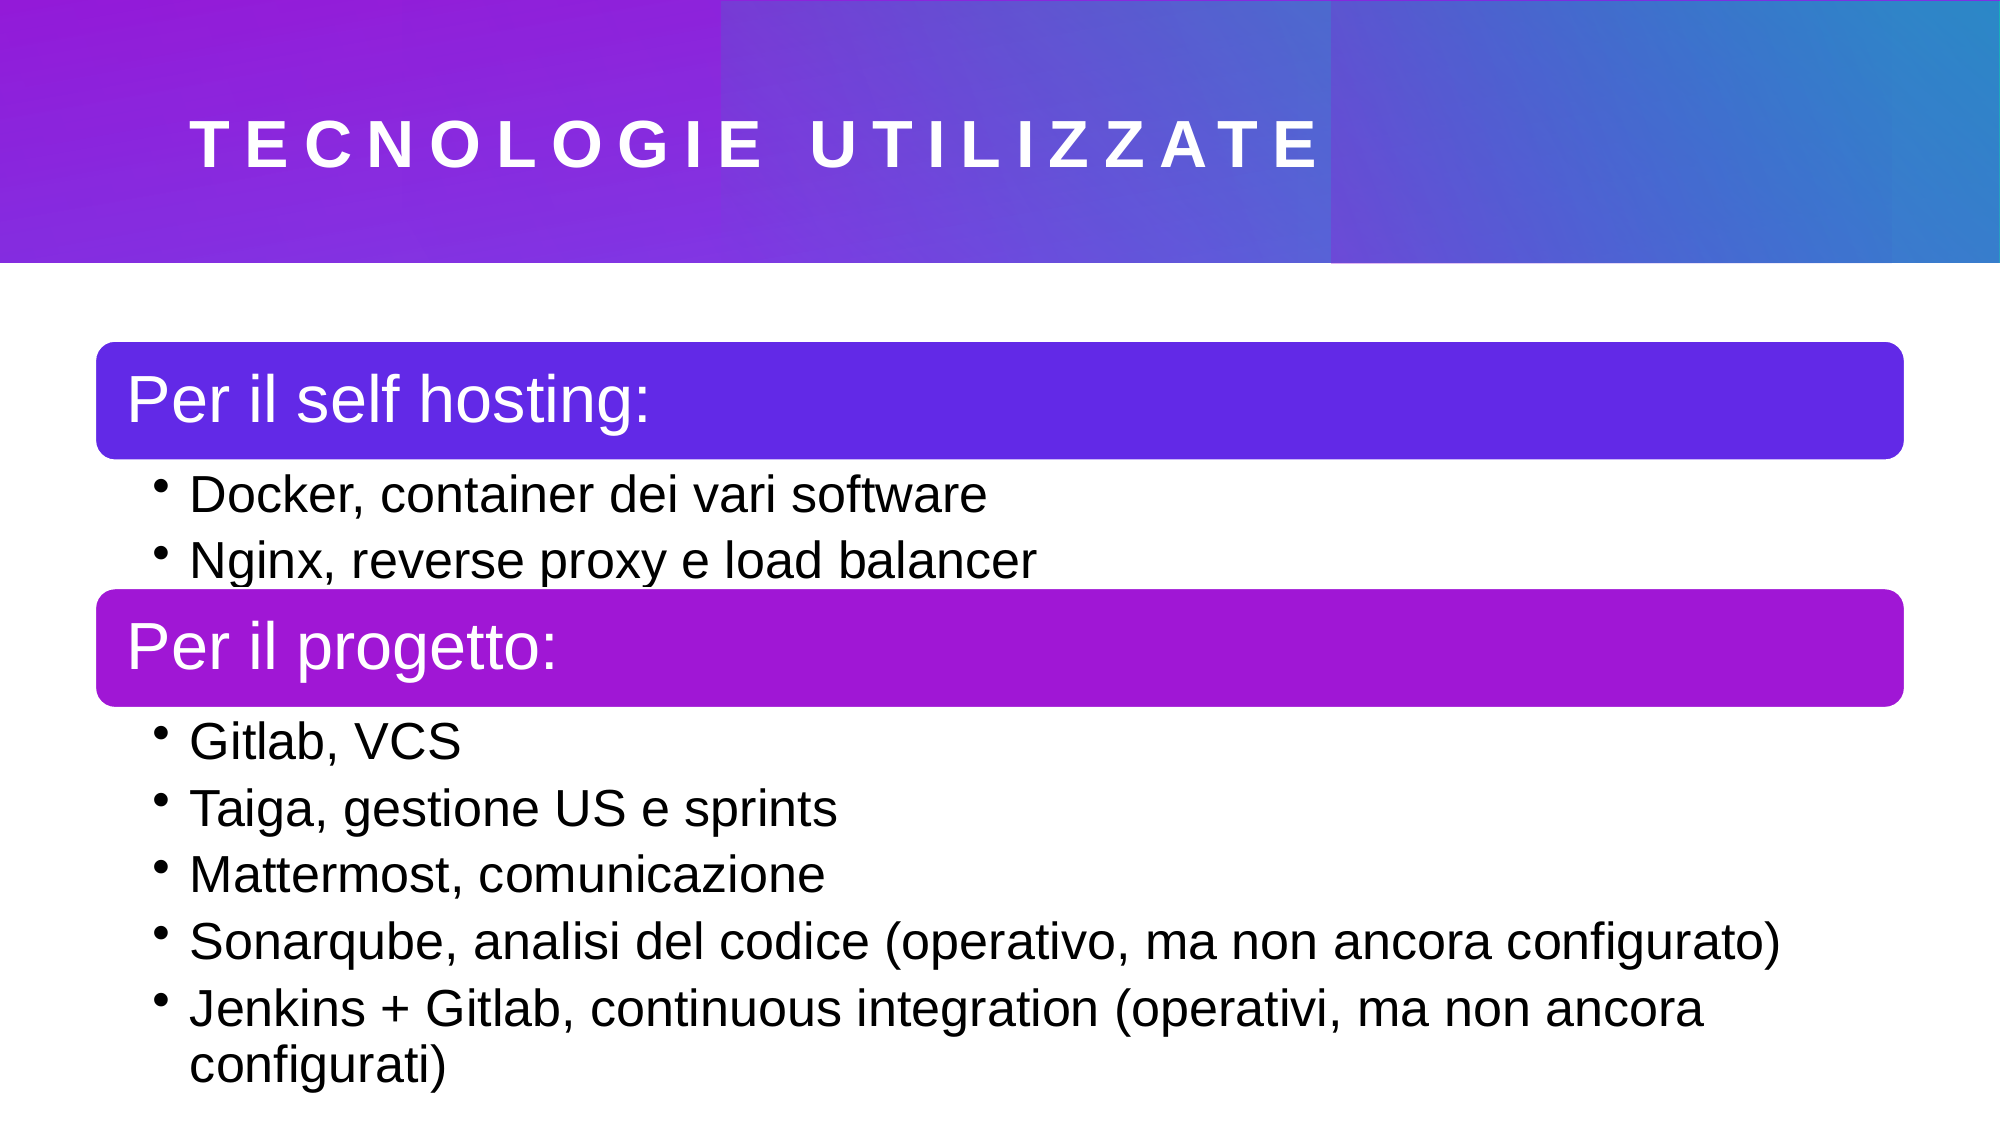

# Tecnologie utilizzate
Per il self hosting:
Docker, container dei vari software
Nginx, reverse proxy e load balancer
Per il progetto:
Gitlab, VCS
Taiga, gestione US e sprints
Mattermost, comunicazione
Sonarqube, analisi del codice (operativo, ma non ancora configurato)
Jenkins + Gitlab, continuous integration (operativi, ma non ancora configurati)